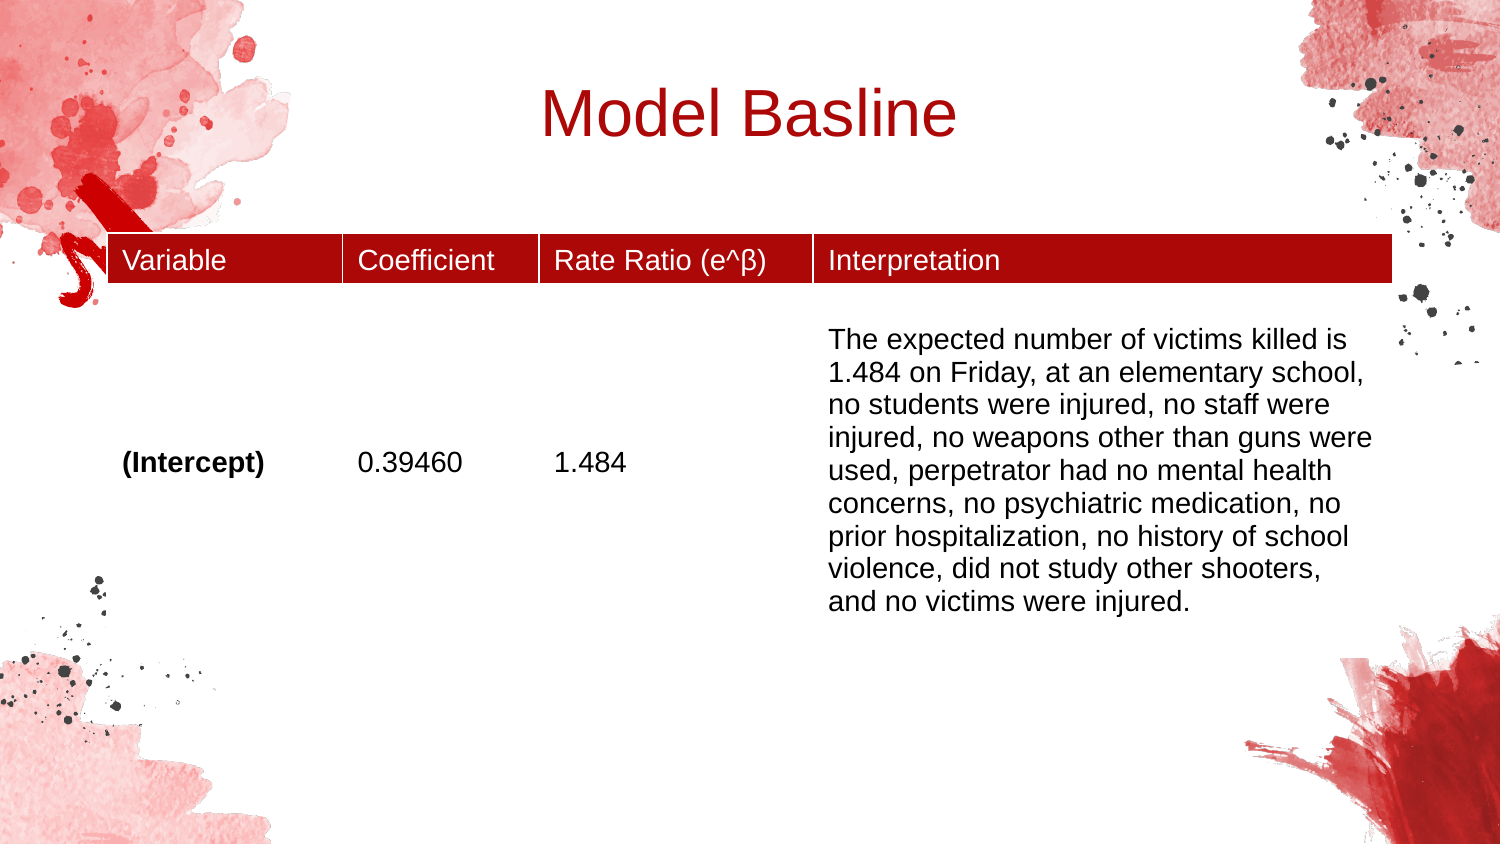

Model Basline
| Variable​ | Coefficient​ | Rate Ratio (e^β)​ | Interpretation​ |
| --- | --- | --- | --- |
| (Intercept)​ | 0.39460​ | 1.484​ | The expected number of victims killed is 1.484 on Friday, at an elementary school, no students were injured, no staff were injured, no weapons other than guns were used, perpetrator had no mental health concerns, no psychiatric medication, no prior hospitalization, no history of school violence, did not study other shooters, and no victims were injured. |